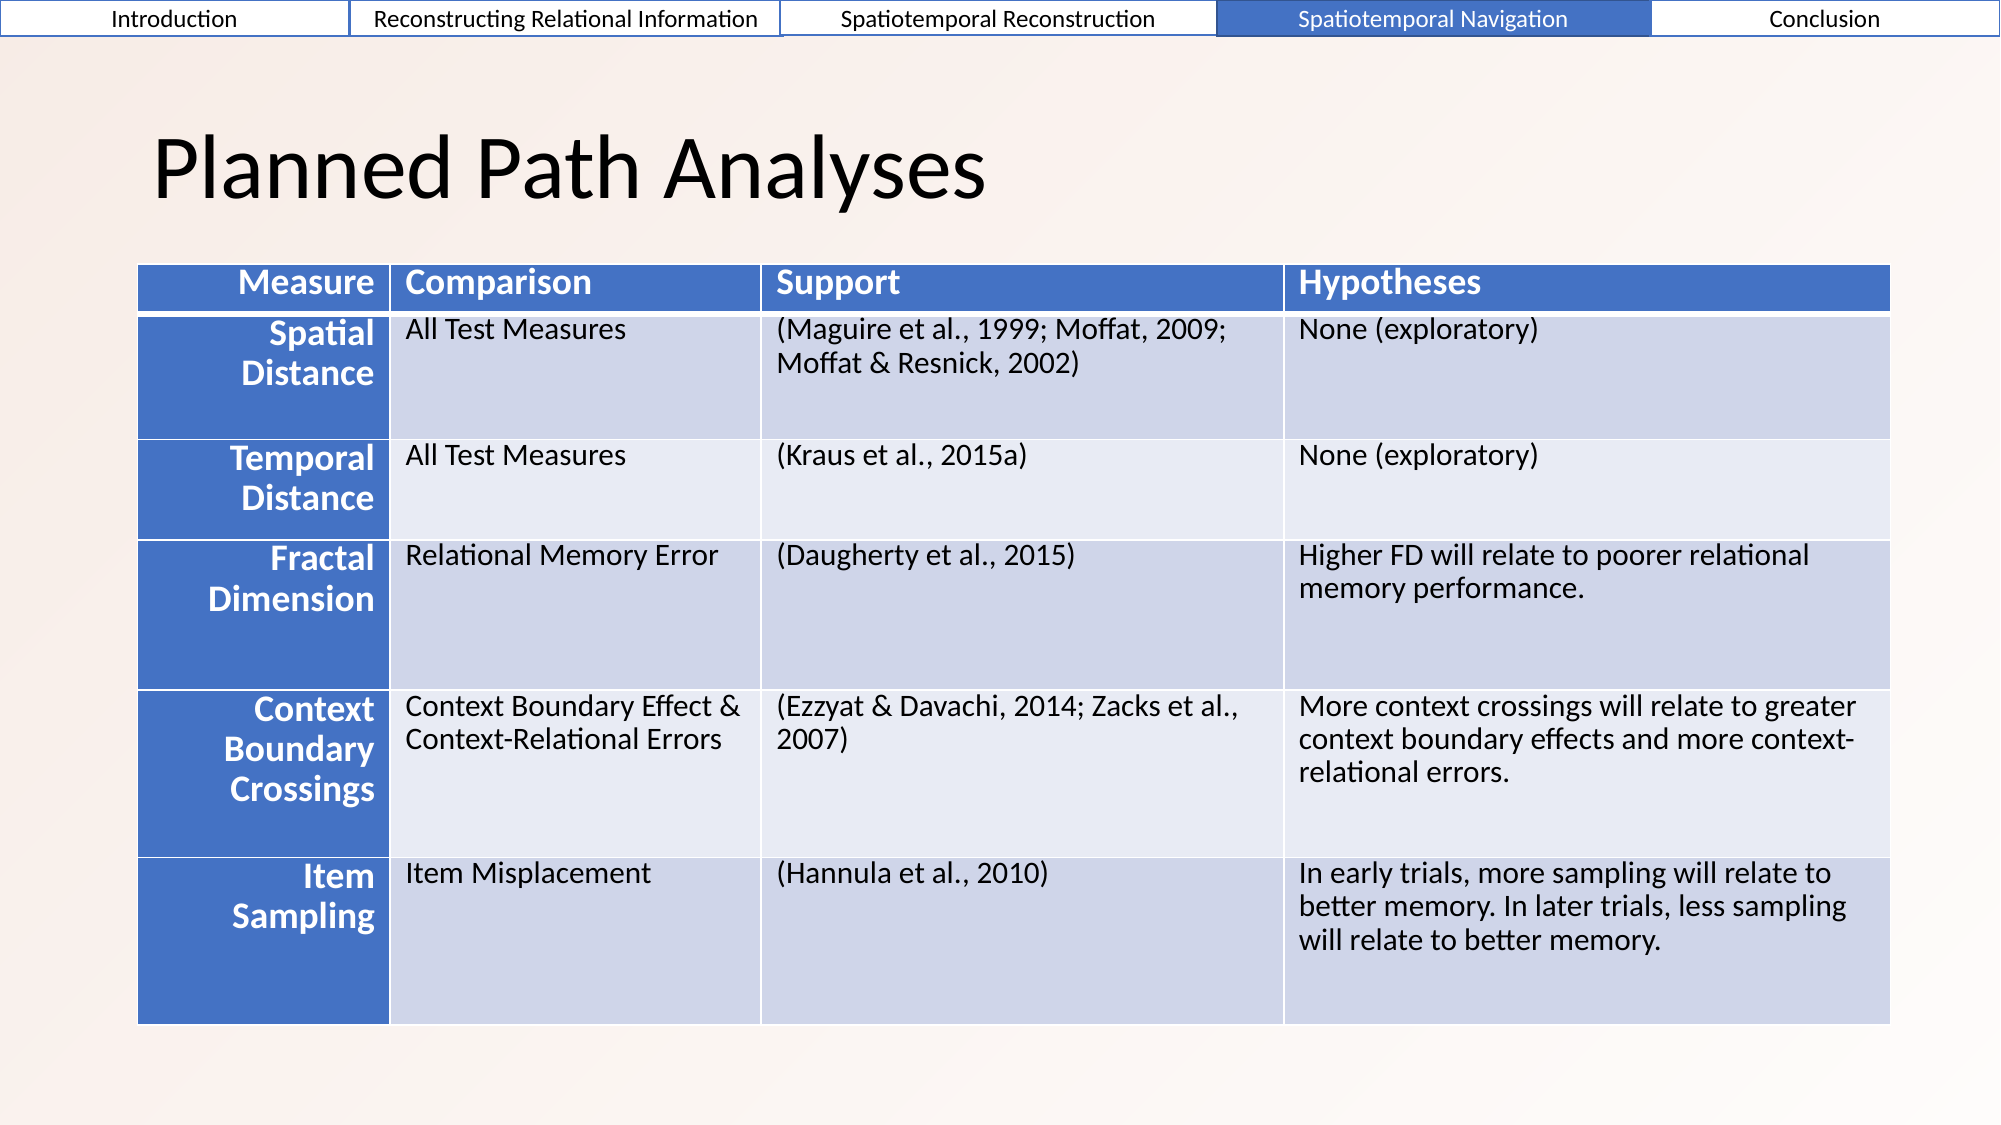

Introduction
Reconstructing Relational Information
Spatiotemporal Navigation
Conclusion
Spatiotemporal Reconstruction
# Planned Path Analyses
| Measure | Comparison | Support | Hypotheses |
| --- | --- | --- | --- |
| Spatial Distance | All Test Measures | (Maguire et al., 1999; Moffat, 2009; Moffat & Resnick, 2002) | None (exploratory) |
| Temporal Distance | All Test Measures | (Kraus et al., 2015a) | None (exploratory) |
| Fractal Dimension | Relational Memory Error | (Daugherty et al., 2015) | Higher FD will relate to poorer relational memory performance. |
| Context Boundary Crossings | Context Boundary Effect & Context-Relational Errors | (Ezzyat & Davachi, 2014; Zacks et al., 2007) | More context crossings will relate to greater context boundary effects and more context-relational errors. |
| Item Sampling | Item Misplacement | (Hannula et al., 2010) | In early trials, more sampling will relate to better memory. In later trials, less sampling will relate to better memory. |